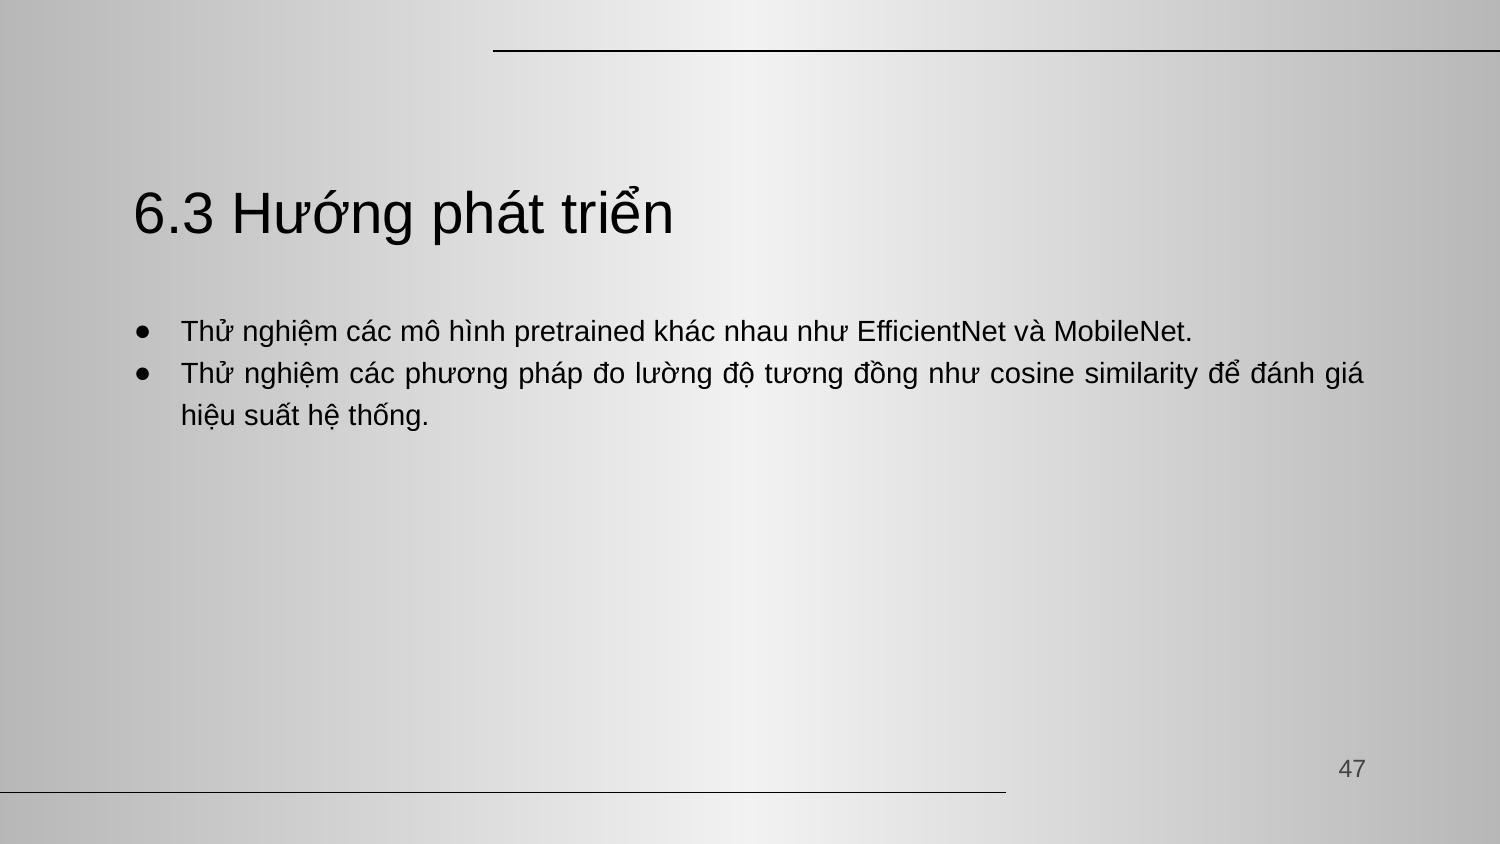

# 6.3 Hướng phát triển
Thử nghiệm các mô hình pretrained khác nhau như EfficientNet và MobileNet.
Thử nghiệm các phương pháp đo lường độ tương đồng như cosine similarity để đánh giá hiệu suất hệ thống.
47